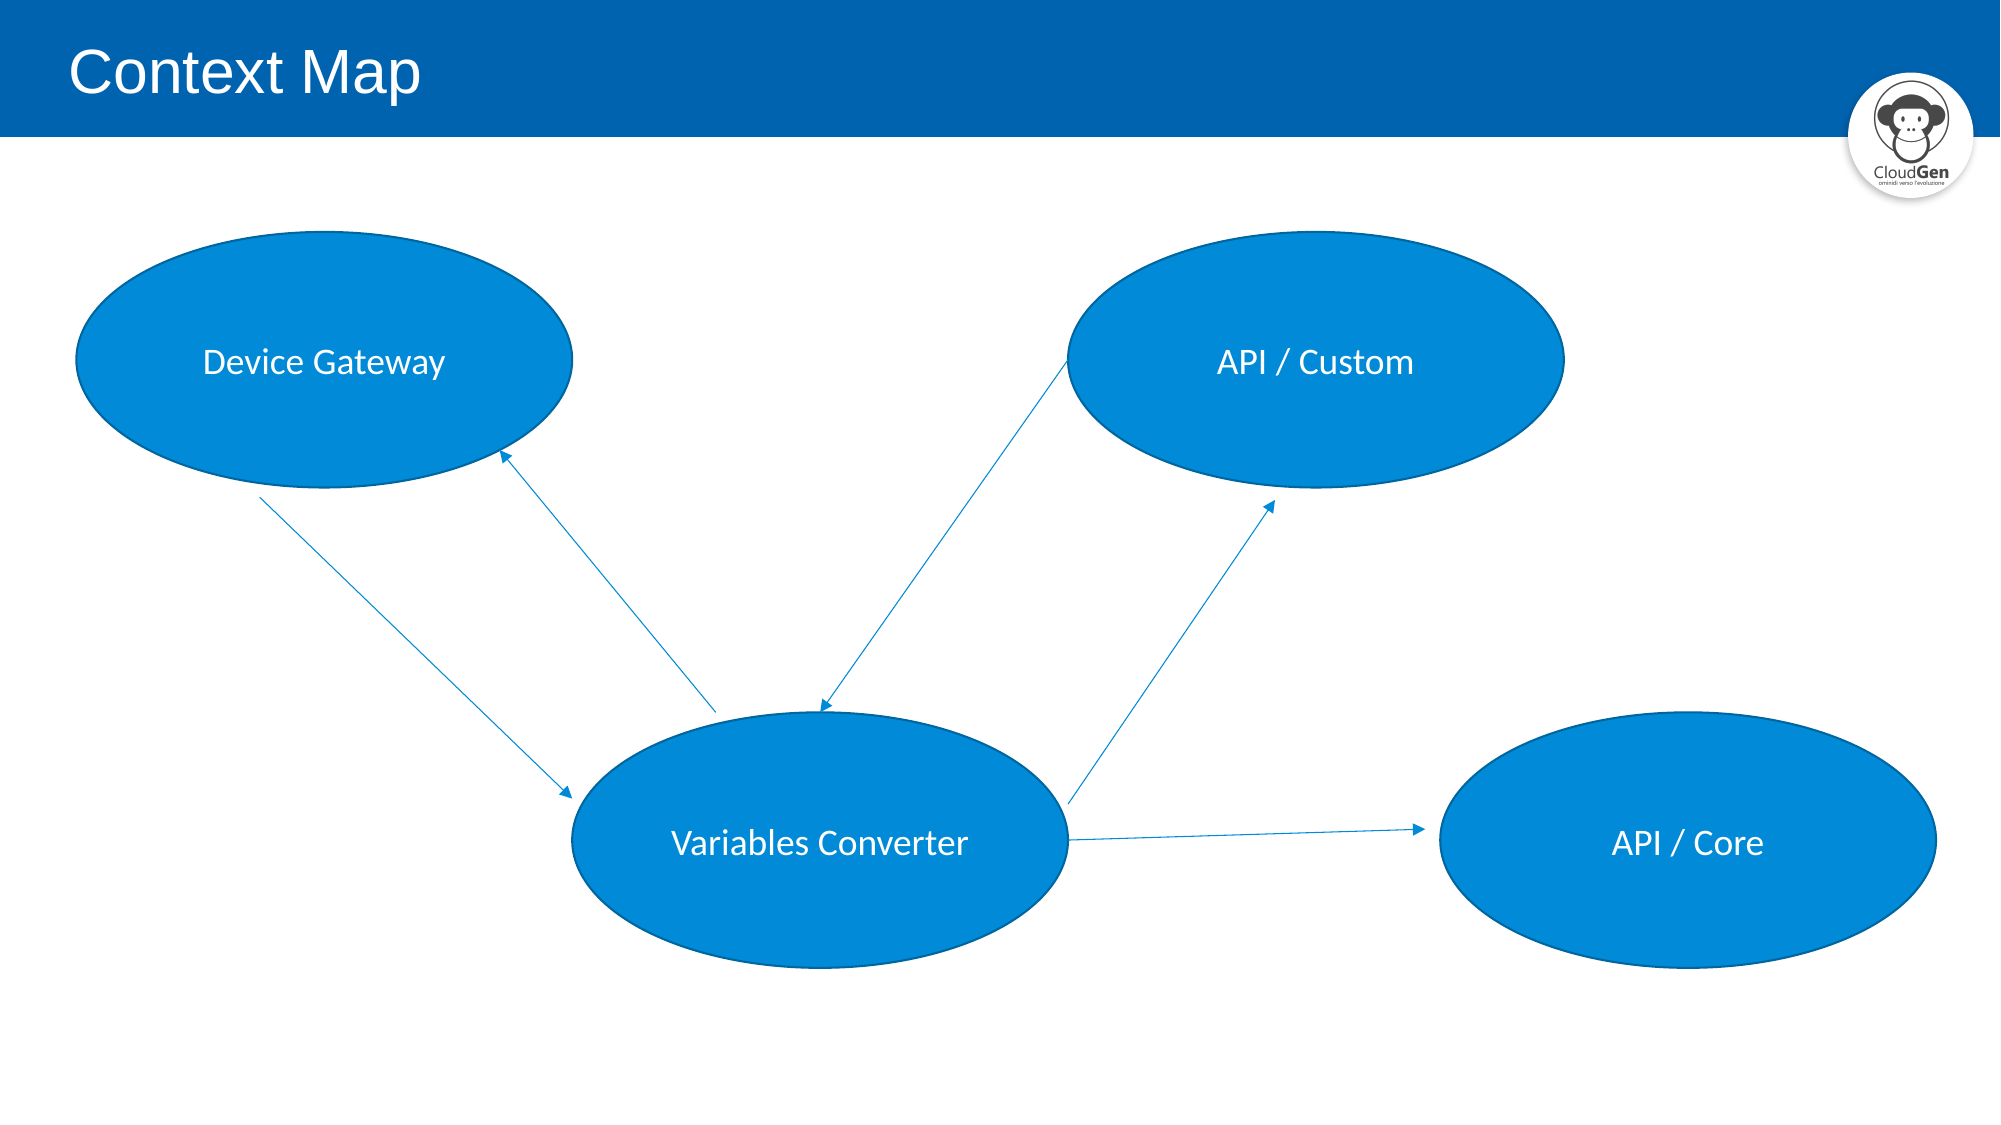

# Context Map
API / Custom
Device Gateway
Variables Converter
API / Core